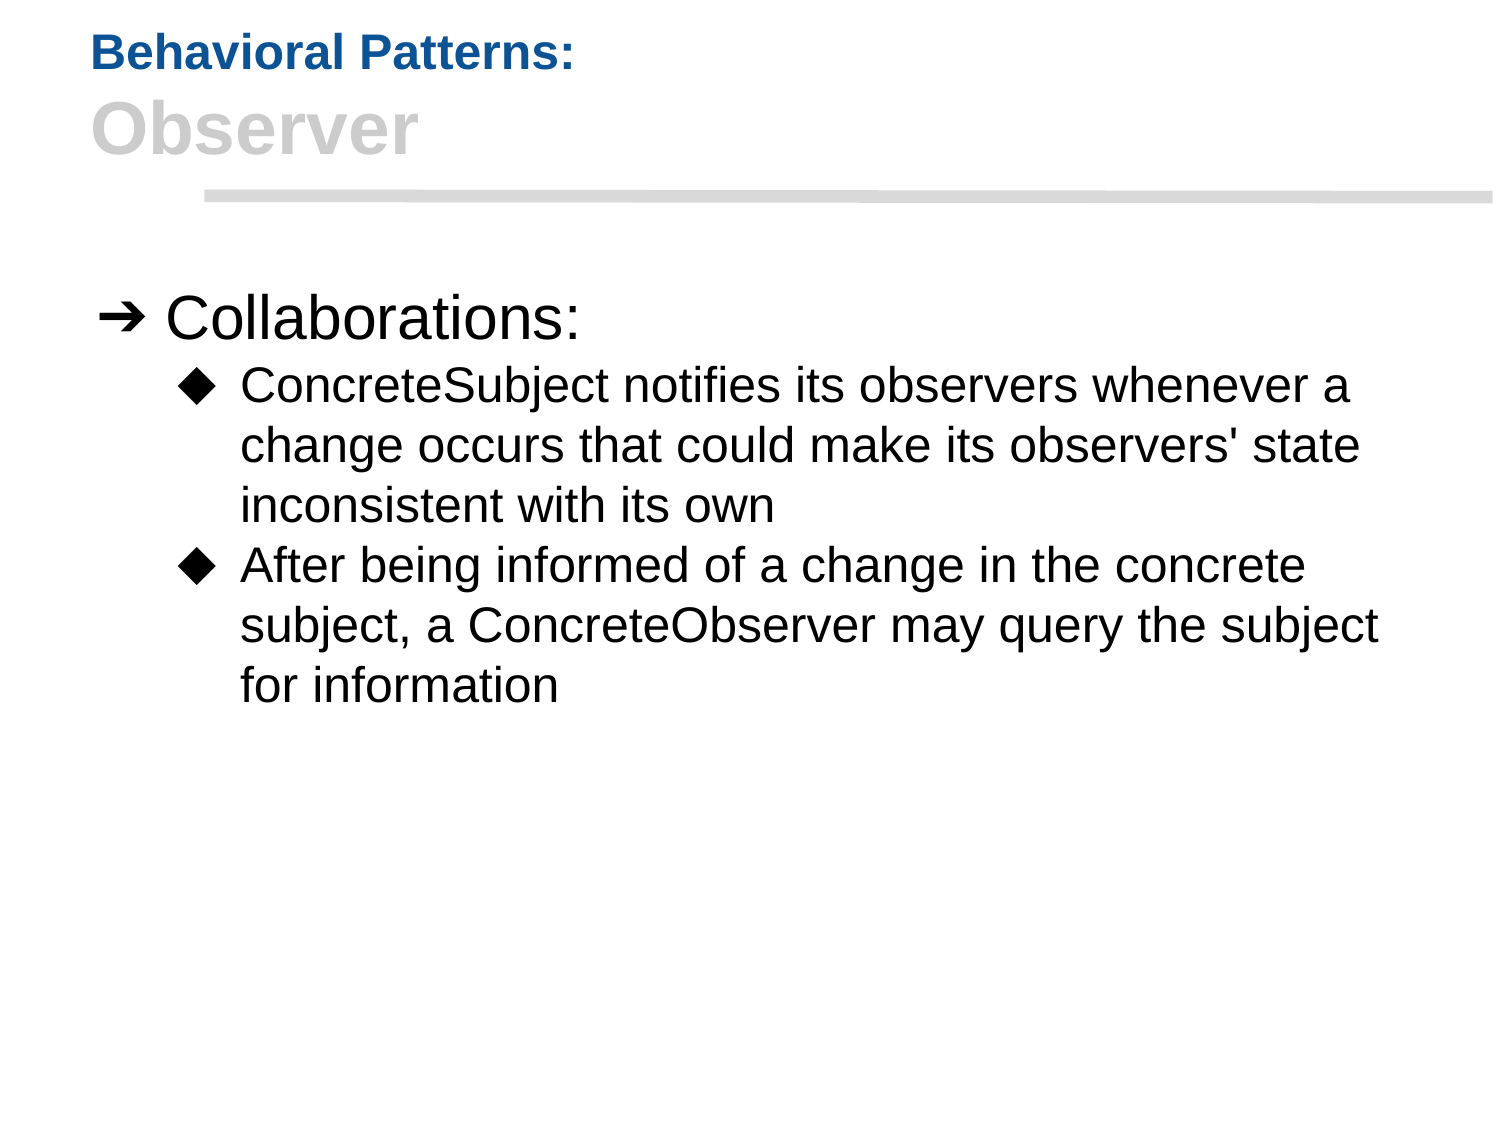

# Behavioral Patterns: Observer
Collaborations:
ConcreteSubject notifies its observers whenever a change occurs that could make its observers' state inconsistent with its own
After being informed of a change in the concrete subject, a ConcreteObserver may query the subject for information